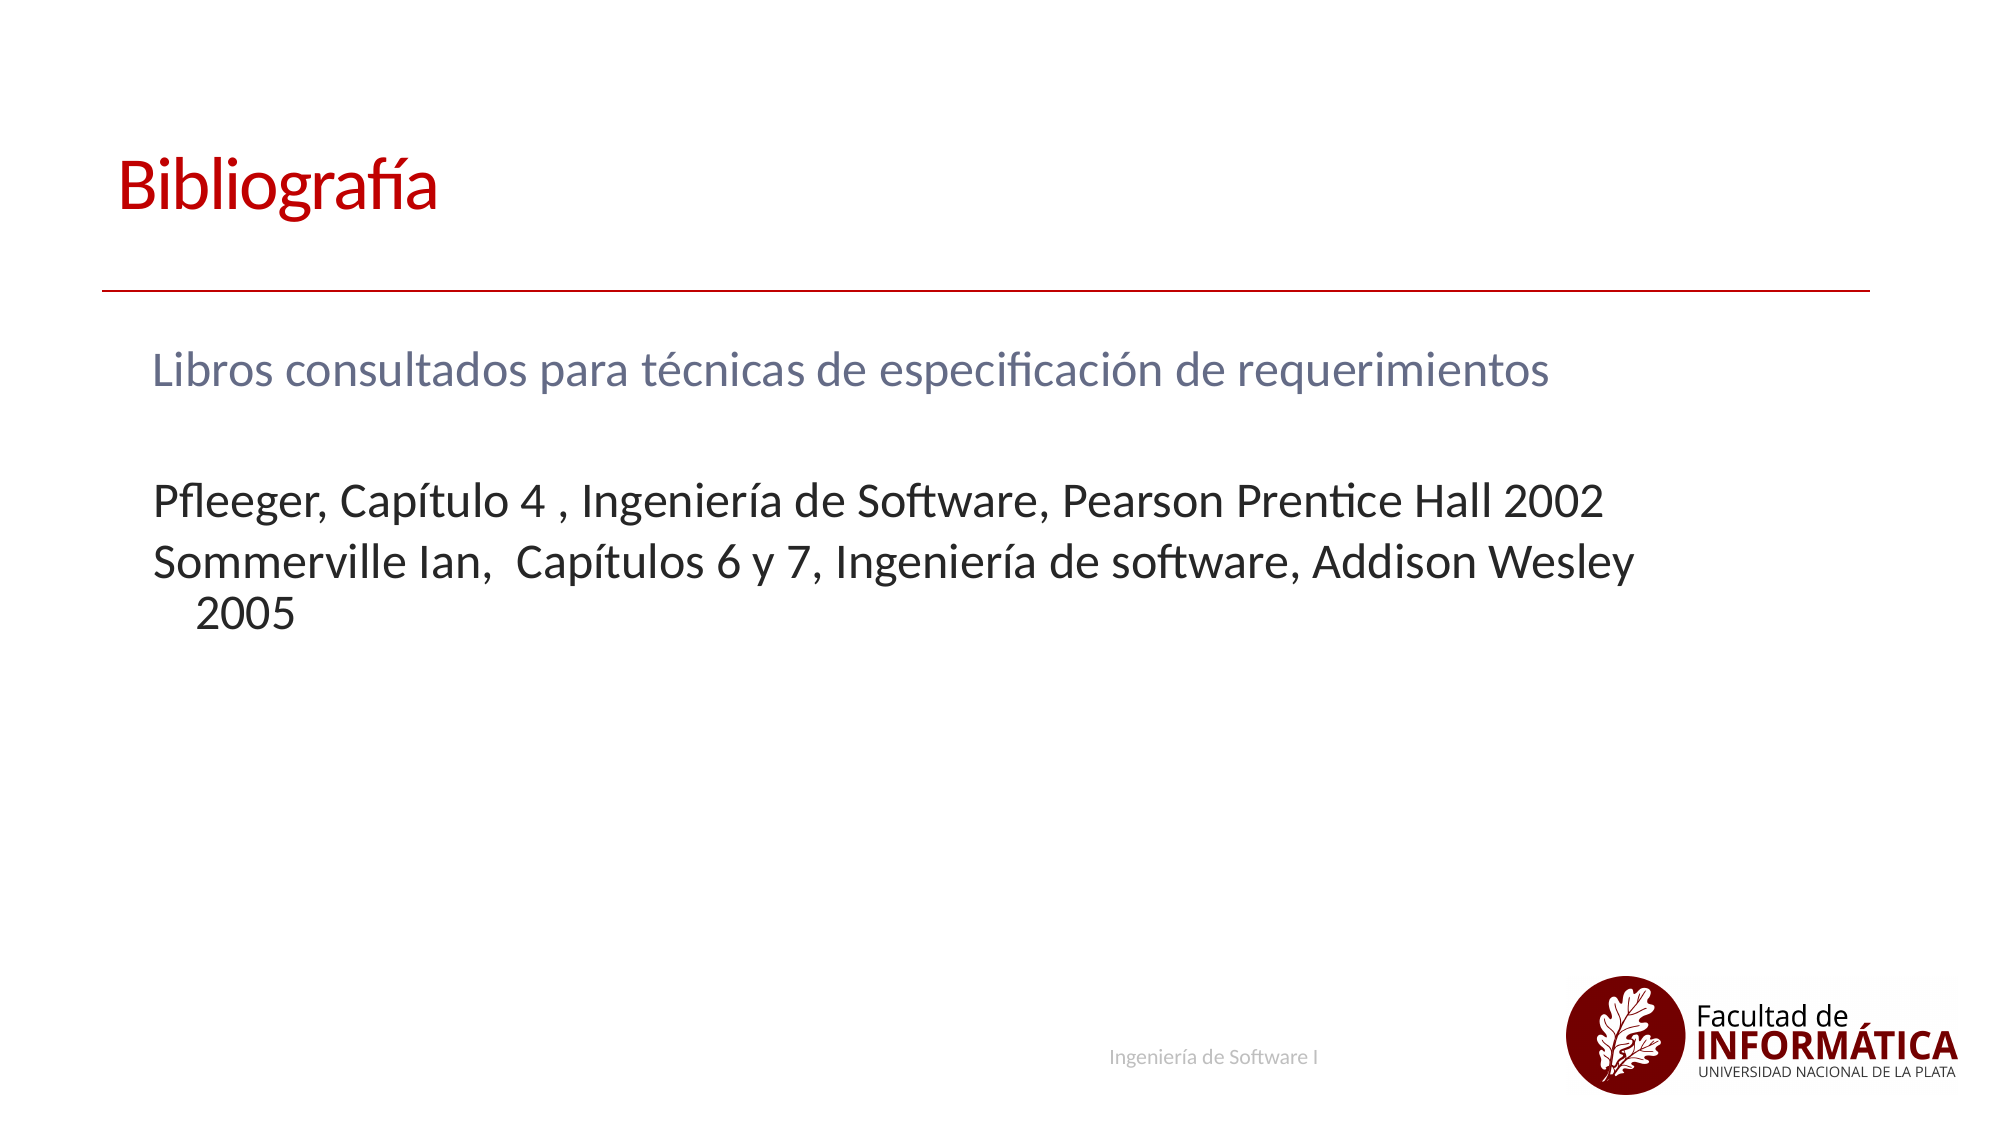

# Bibliografía
Libros consultados para técnicas de especificación de requerimientos

Pfleeger, Capítulo 4 , Ingeniería de Software, Pearson Prentice Hall 2002
Sommerville Ian,  Capítulos 6 y 7, Ingeniería de software, Addison Wesley 2005

76
Ingeniería de Software I